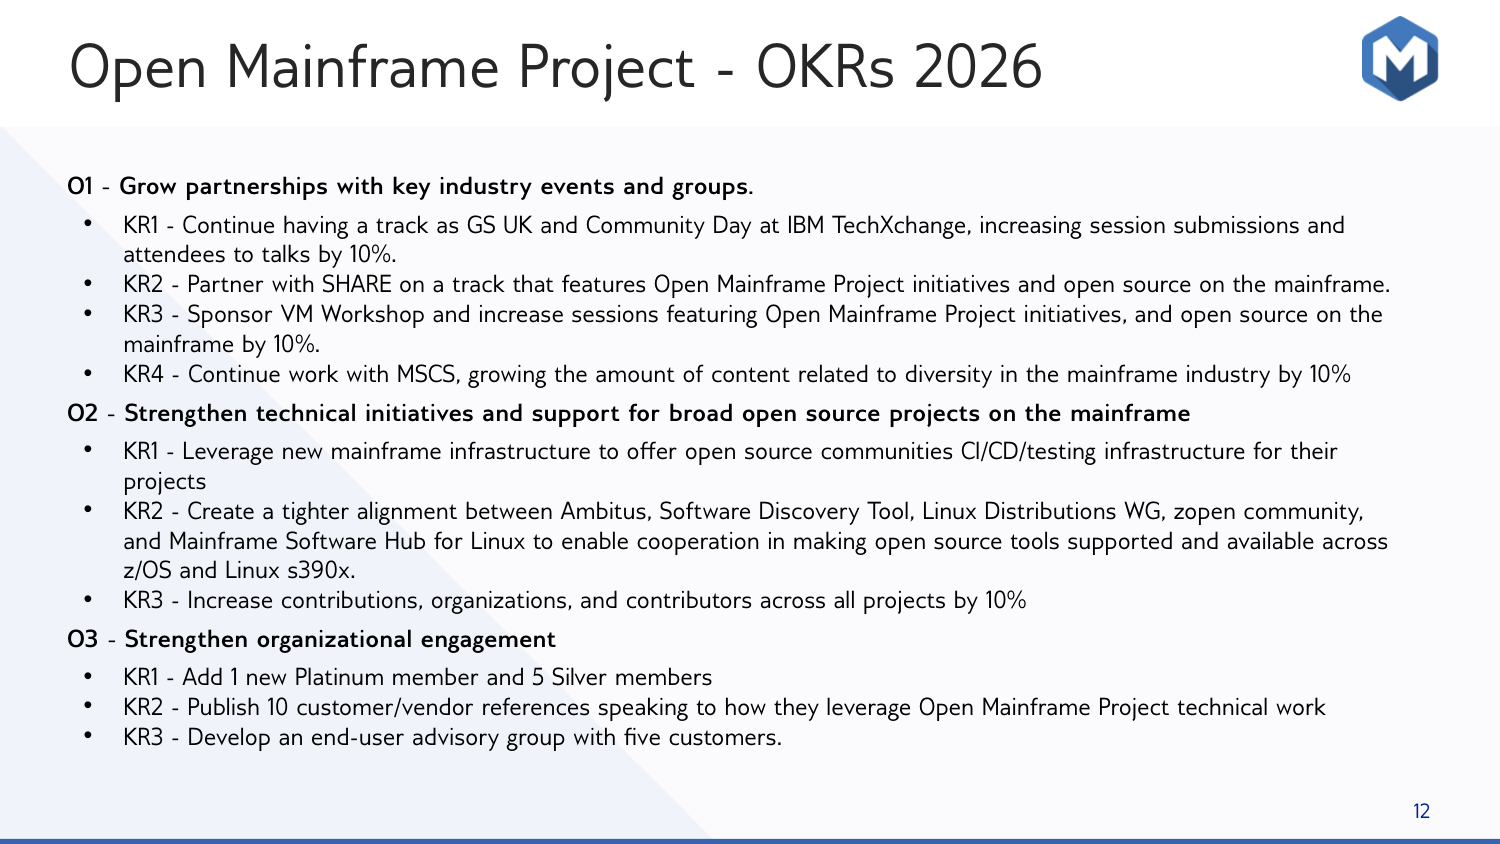

# Open Mainframe Project - OKRs 2026
O1 - Grow partnerships with key industry events and groups.
KR1 - Continue having a track as GS UK and Community Day at IBM TechXchange, increasing session submissions and attendees to talks by 10%.
KR2 - Partner with SHARE on a track that features Open Mainframe Project initiatives and open source on the mainframe.
KR3 - Sponsor VM Workshop and increase sessions featuring Open Mainframe Project initiatives, and open source on the mainframe by 10%.
KR4 - Continue work with MSCS, growing the amount of content related to diversity in the mainframe industry by 10%
O2 - Strengthen technical initiatives and support for broad open source projects on the mainframe
KR1 - Leverage new mainframe infrastructure to offer open source communities CI/CD/testing infrastructure for their projects
KR2 - Create a tighter alignment between Ambitus, Software Discovery Tool, Linux Distributions WG, zopen community, and Mainframe Software Hub for Linux to enable cooperation in making open source tools supported and available across z/OS and Linux s390x.
KR3 - Increase contributions, organizations, and contributors across all projects by 10%
O3 - Strengthen organizational engagement
KR1 - Add 1 new Platinum member and 5 Silver members
KR2 - Publish 10 customer/vendor references speaking to how they leverage Open Mainframe Project technical work
KR3 - Develop an end-user advisory group with five customers.

12